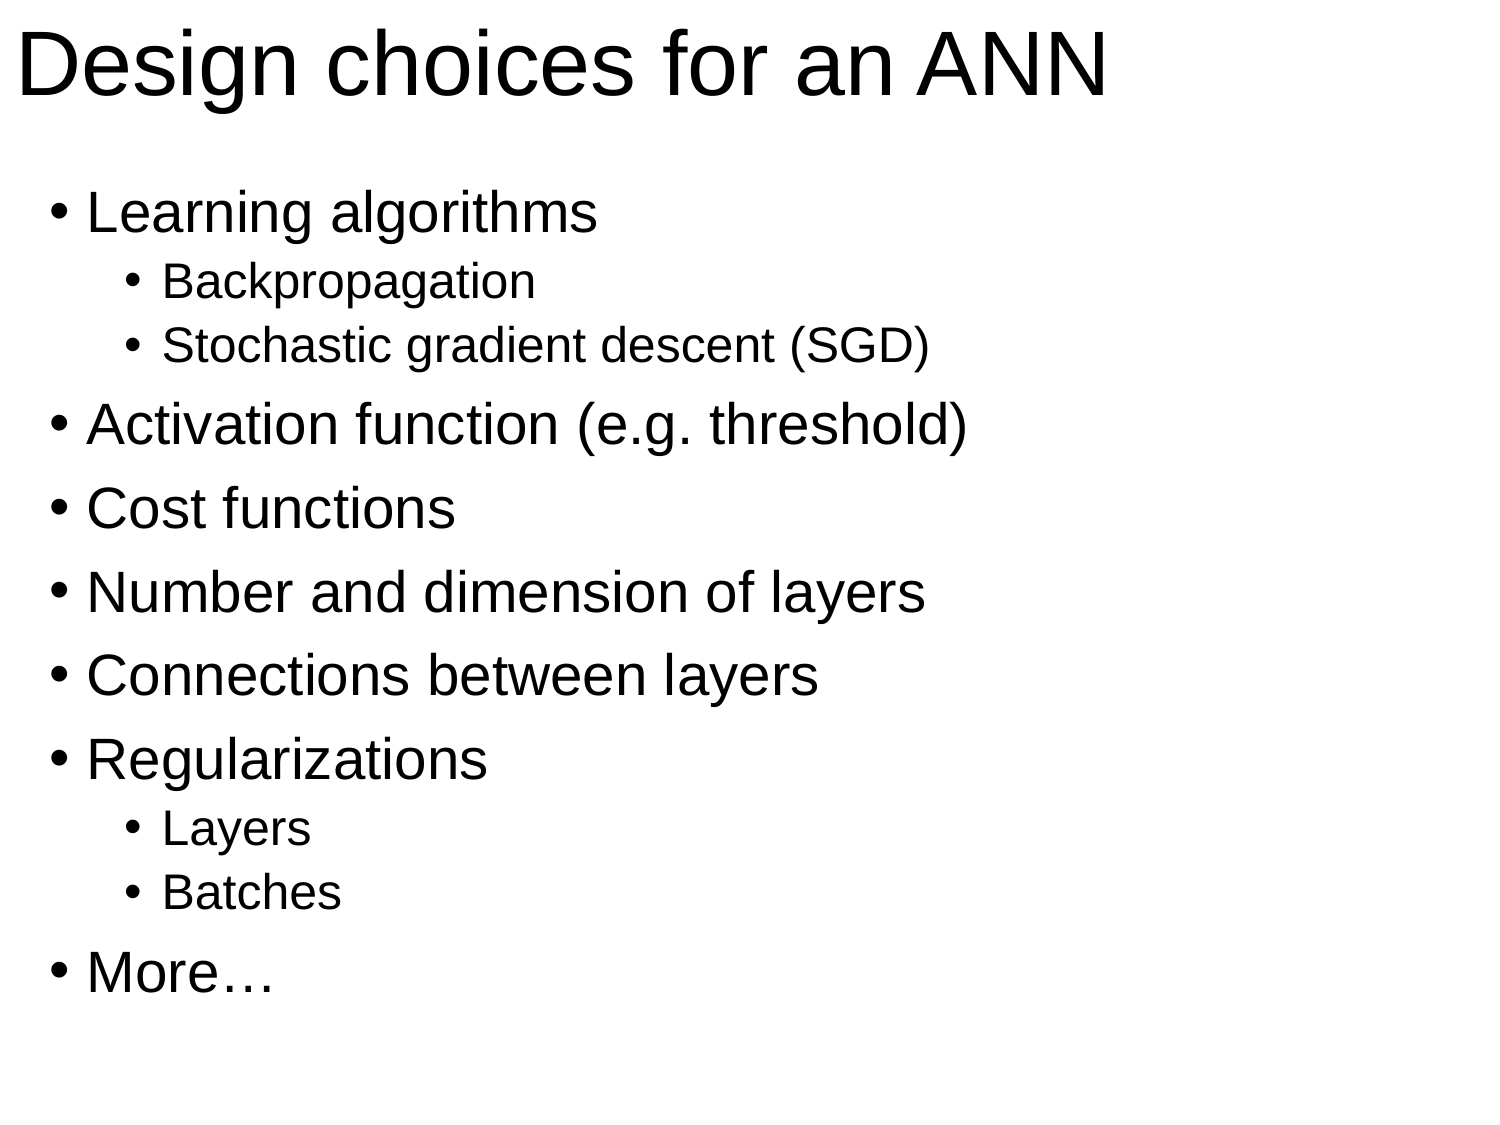

# Design choices for an ANN
Learning algorithms
Backpropagation
Stochastic gradient descent (SGD)
Activation function (e.g. threshold)
Cost functions
Number and dimension of layers
Connections between layers
Regularizations
Layers
Batches
More…